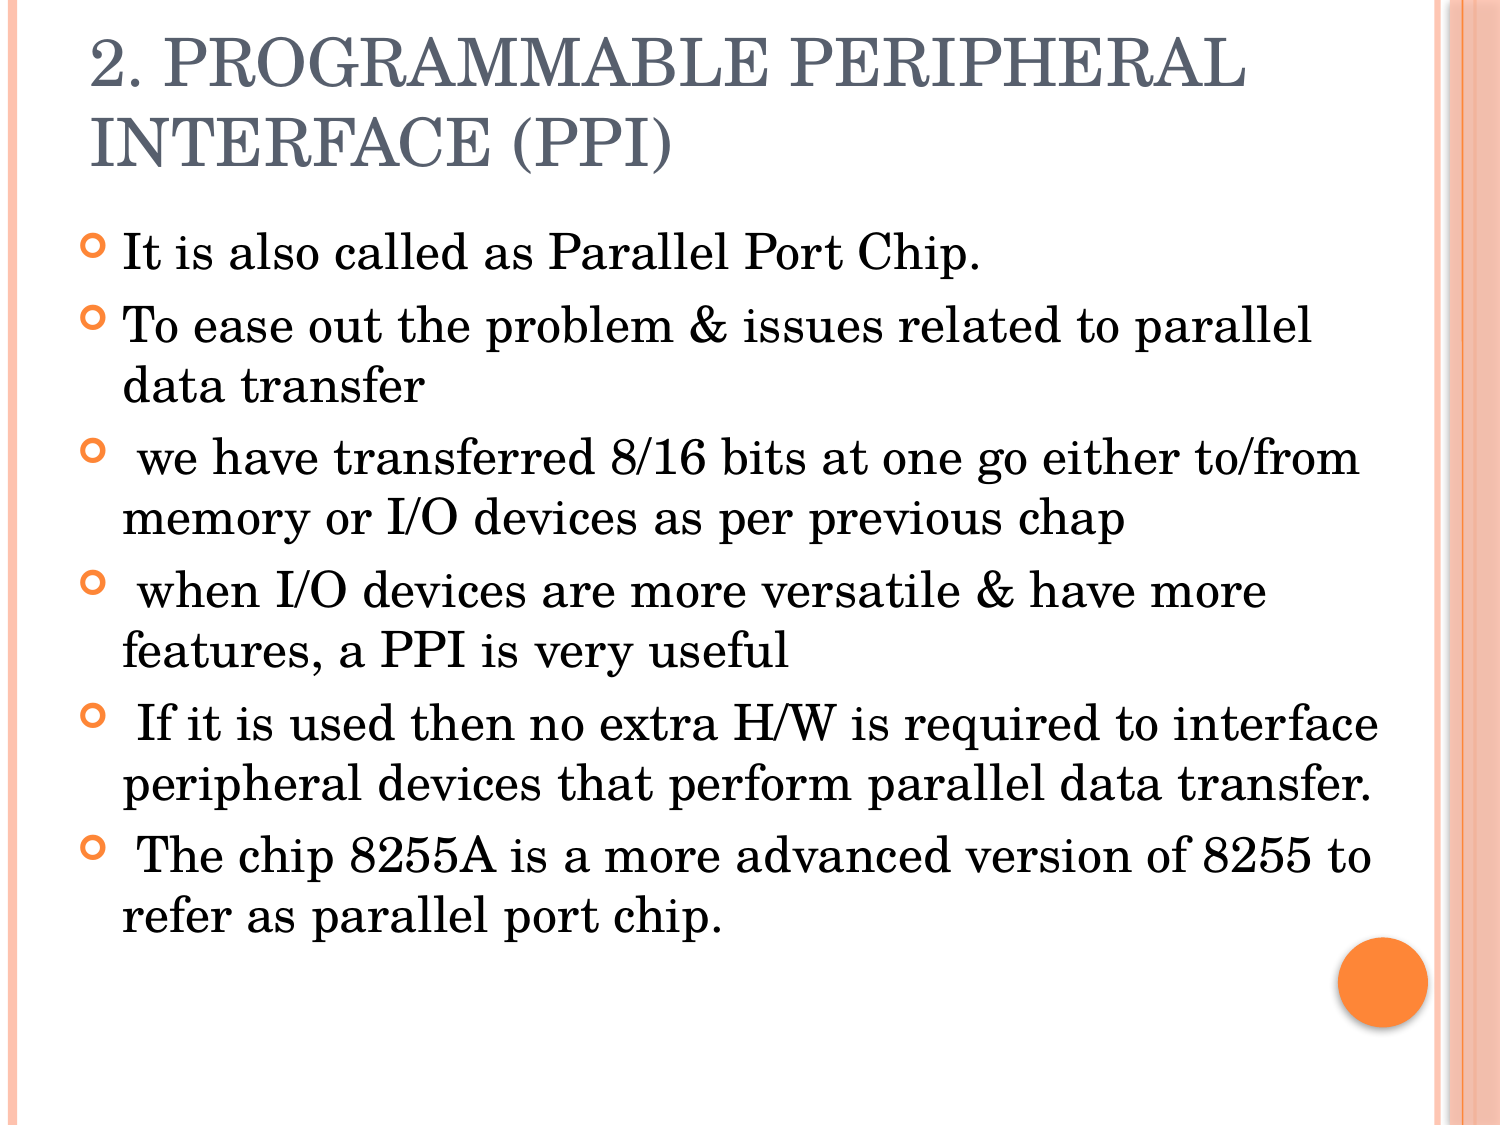

# 2. Programmable Peripheral Interface (PPI)
It is also called as Parallel Port Chip.
To ease out the problem & issues related to parallel data transfer
 we have transferred 8/16 bits at one go either to/from memory or I/O devices as per previous chap
 when I/O devices are more versatile & have more features, a PPI is very useful
 If it is used then no extra H/W is required to interface peripheral devices that perform parallel data transfer.
 The chip 8255A is a more advanced version of 8255 to refer as parallel port chip.